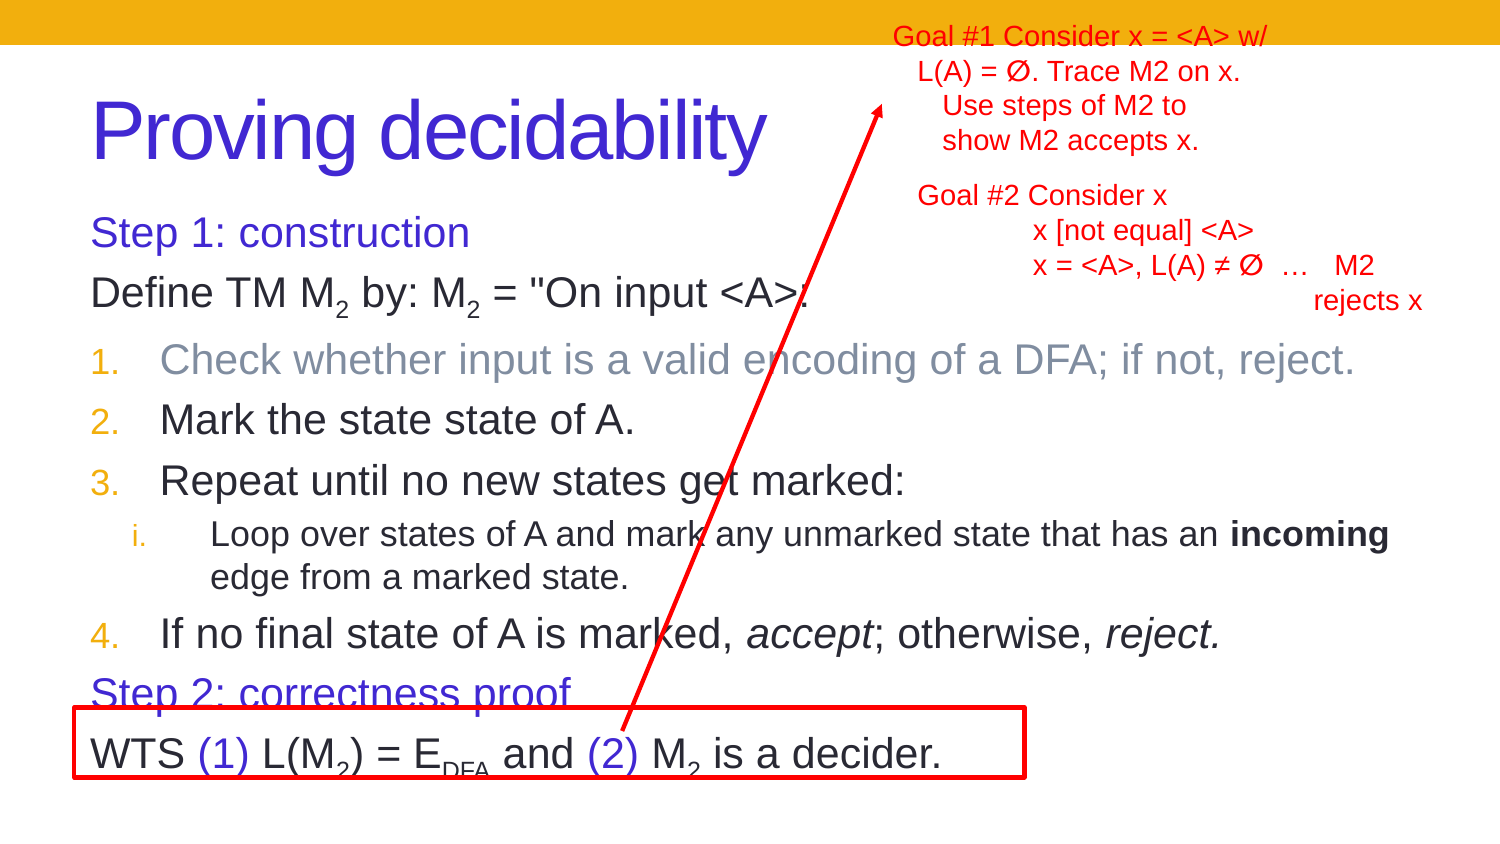

Goal #1 Consider x = <A> w/
   L(A) = ∅. Trace M2 on x.
      Use steps of M2 to
      show M2 accepts x.

   Goal #2 Consider x
                 x [not equal] <A>
                 x = <A>, L(A) ≠ ∅  …   M2
                                                   rejects x

# Proving decidability
Step 1: construction
Define TM M2 by: M2 = "On input <A>:
Check whether input is a valid encoding of a DFA; if not, reject.
Mark the state state of A.
Repeat until no new states get marked:
Loop over states of A and mark any unmarked state that has an incoming edge from a marked state.
If no final state of A is marked, accept; otherwise, reject.
Step 2: correctness proof
WTS (1) L(M2) = EDFA and (2) M2 is a decider.